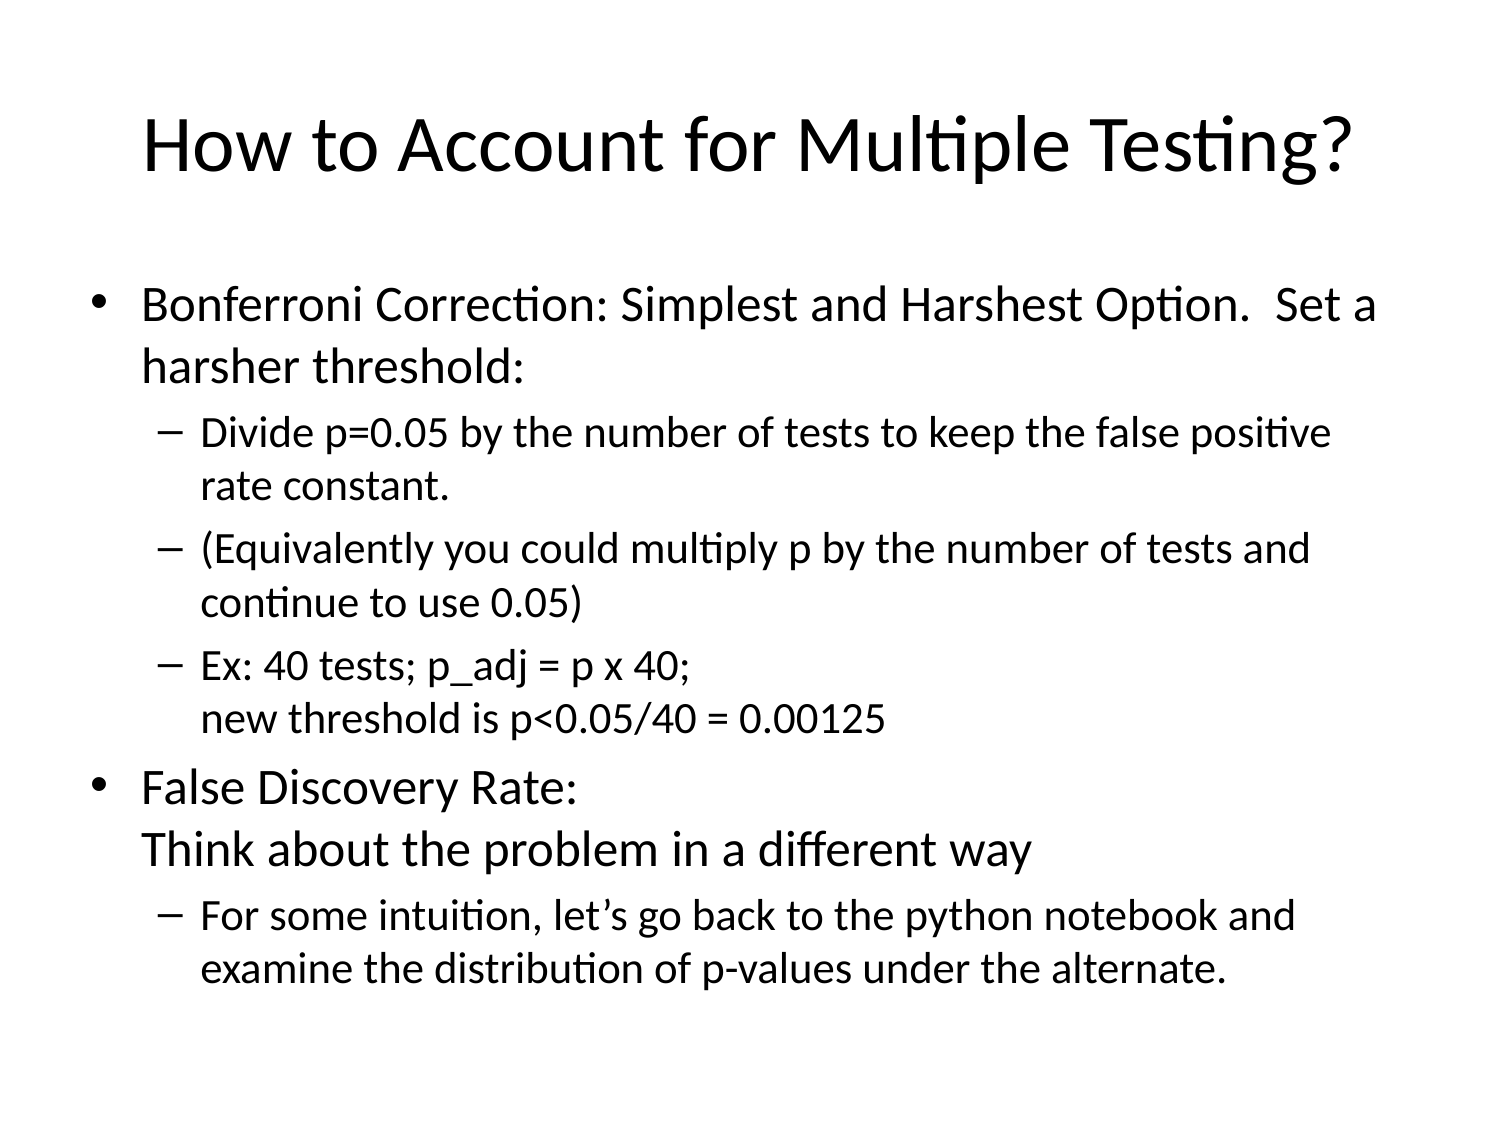

# How to Account for Multiple Testing?
Bonferroni Correction: Simplest and Harshest Option.  Set a harsher threshold:
Divide p=0.05 by the number of tests to keep the false positive rate constant.
(Equivalently you could multiply p by the number of tests and continue to use 0.05)
Ex: 40 tests; p_adj = p x 40;
new threshold is p<0.05/40 = 0.00125
False Discovery Rate:
Think about the problem in a different way
For some intuition, let’s go back to the python notebook and examine the distribution of p-values under the alternate.